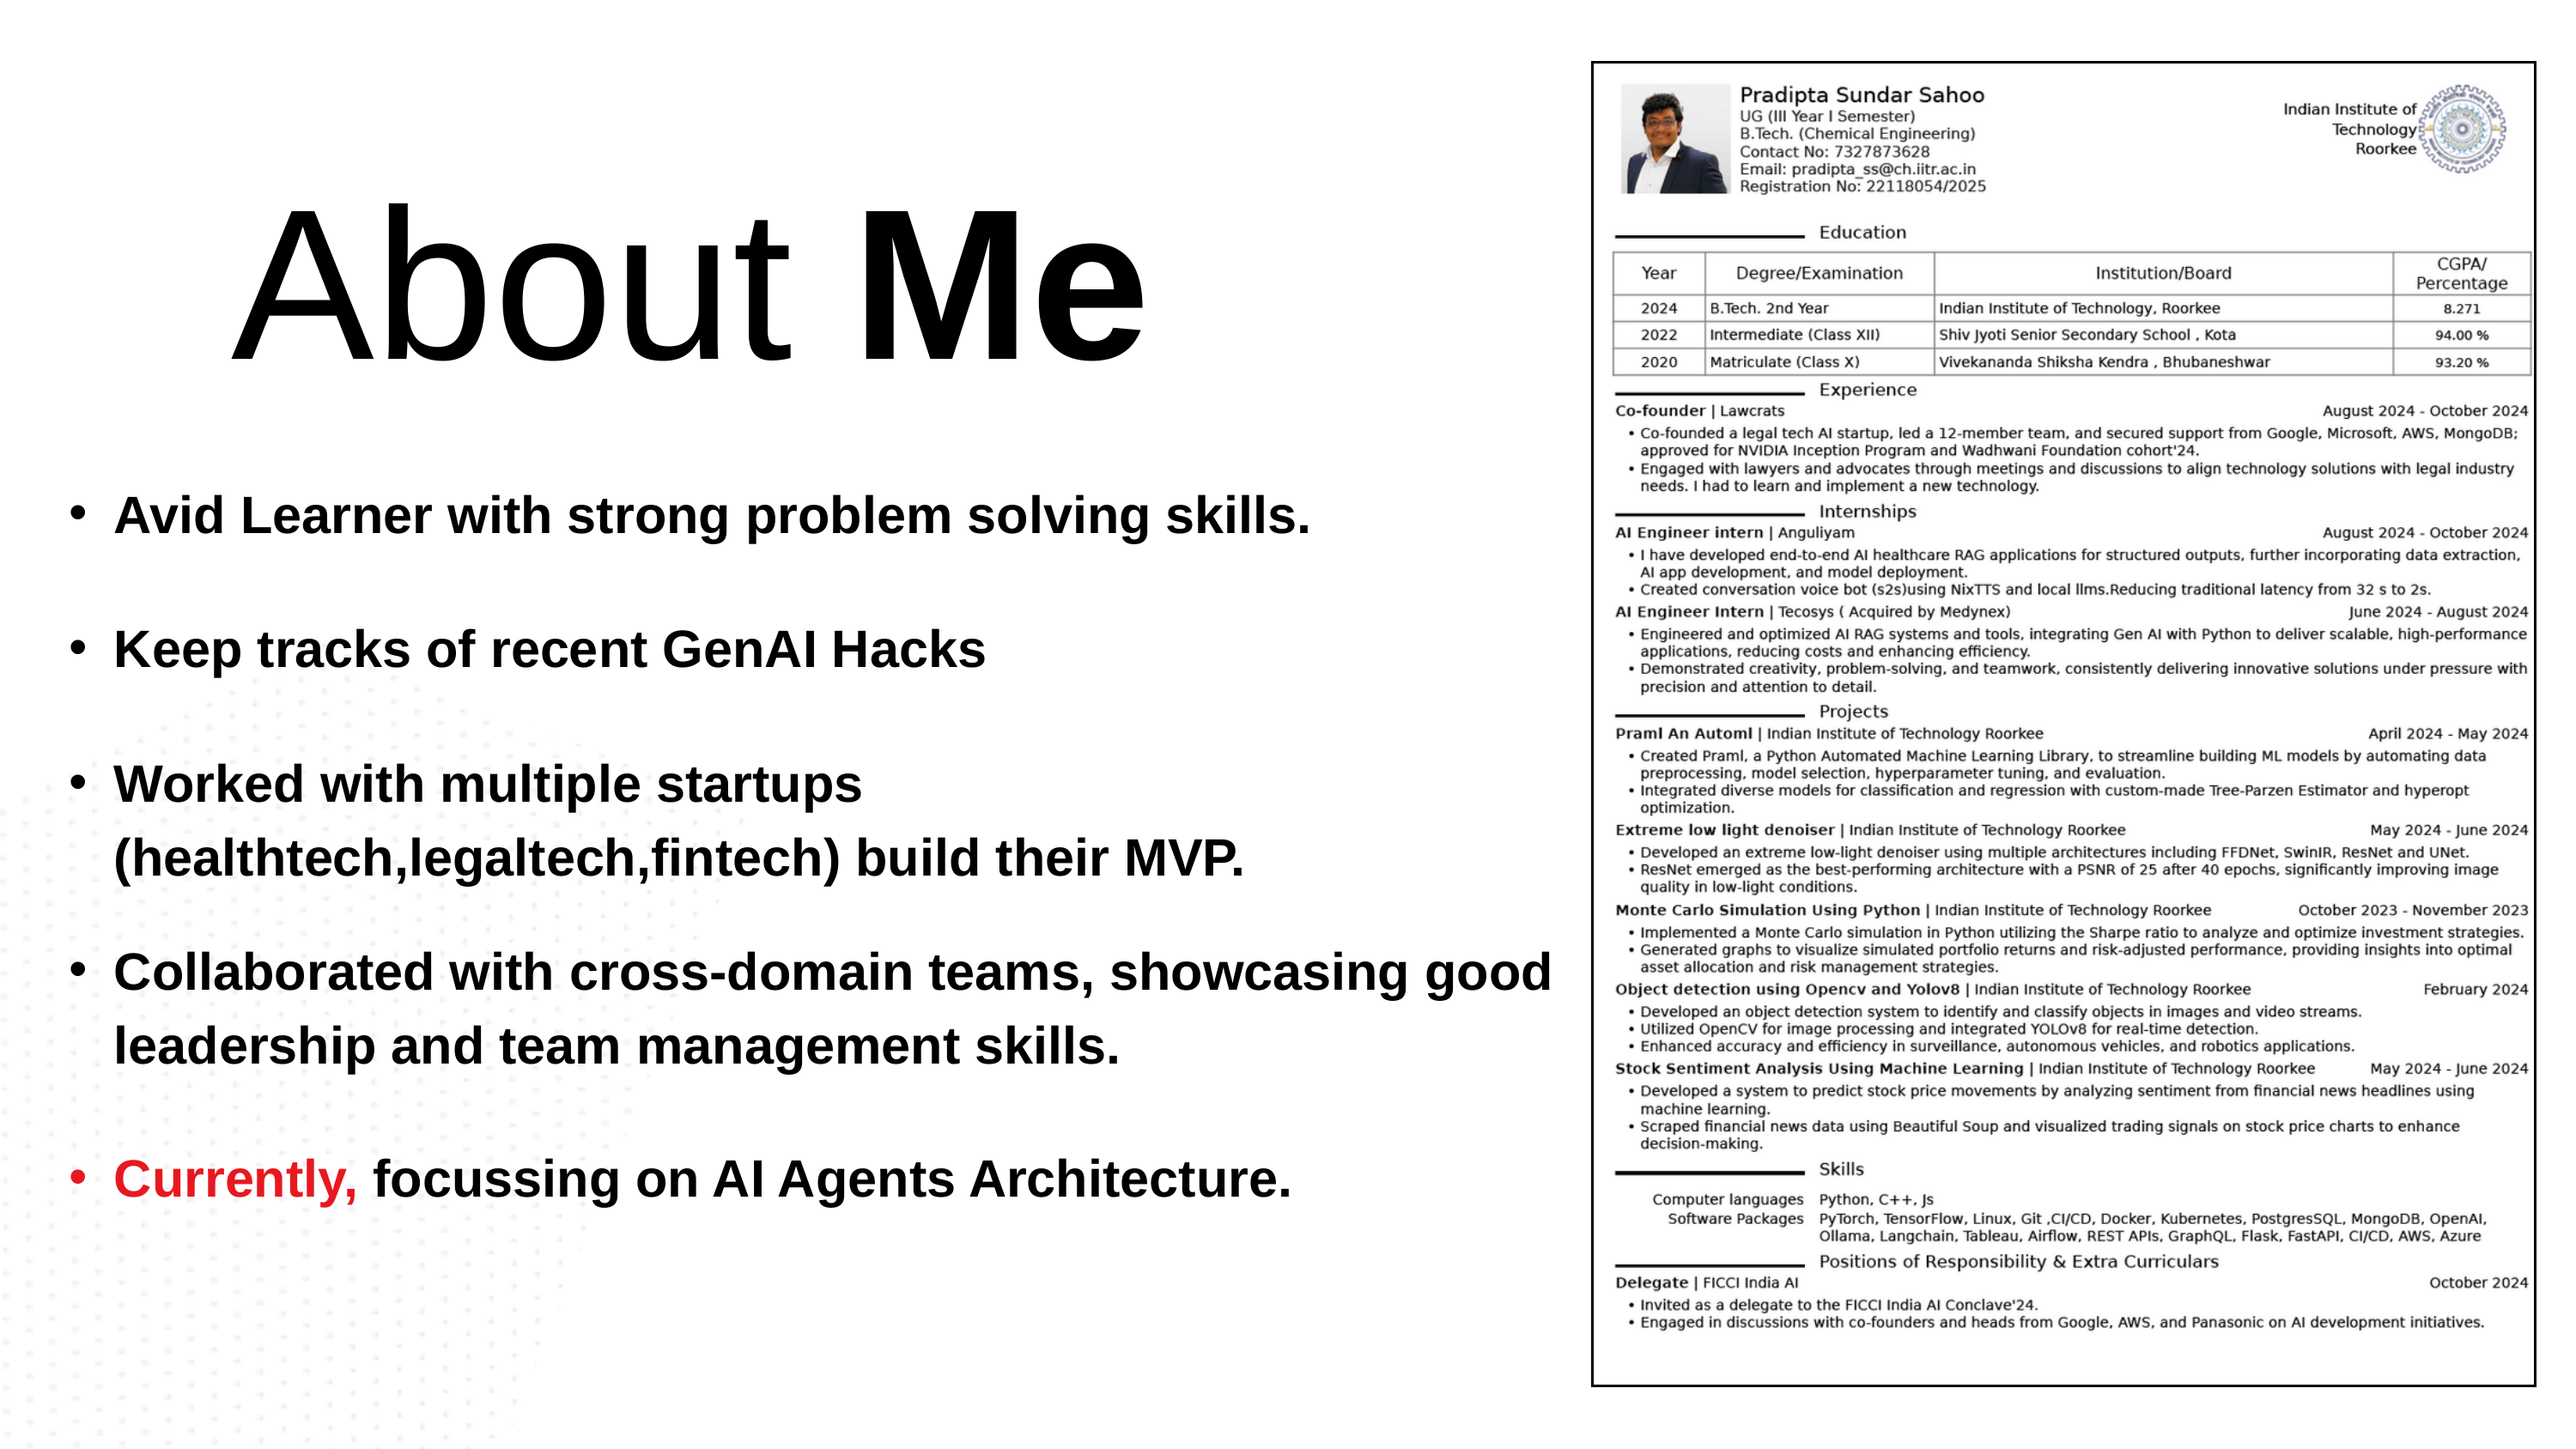

About Me
Avid Learner with strong problem solving skills.

Keep tracks of recent GenAI Hacks
Worked with multiple startups (healthtech,legaltech,fintech) build their MVP.
Collaborated with cross-domain teams, showcasing good leadership and team management skills.
Currently, focussing on AI Agents Architecture.